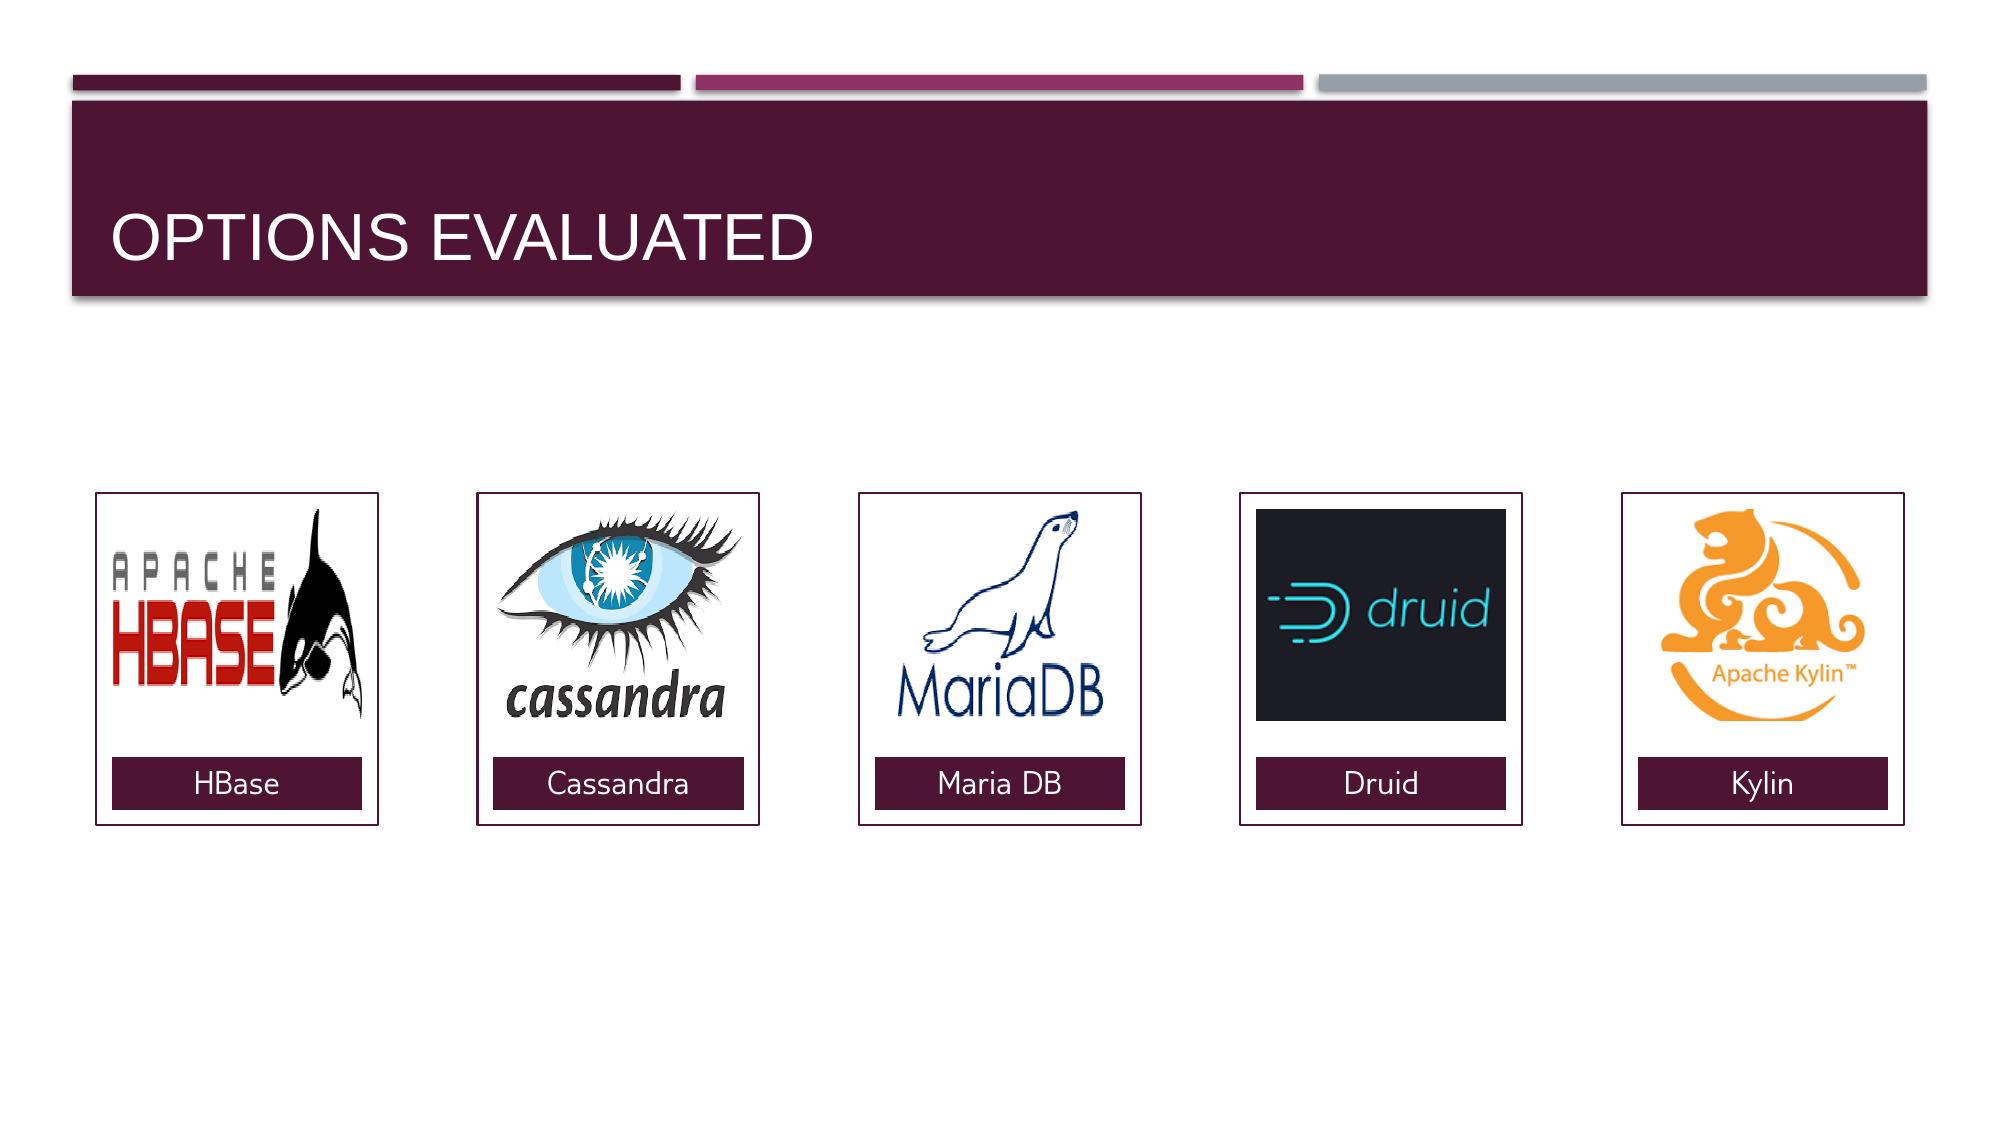

# Options Evaluated
HBase

Cassandra

Maria DB

Druid

Kylin